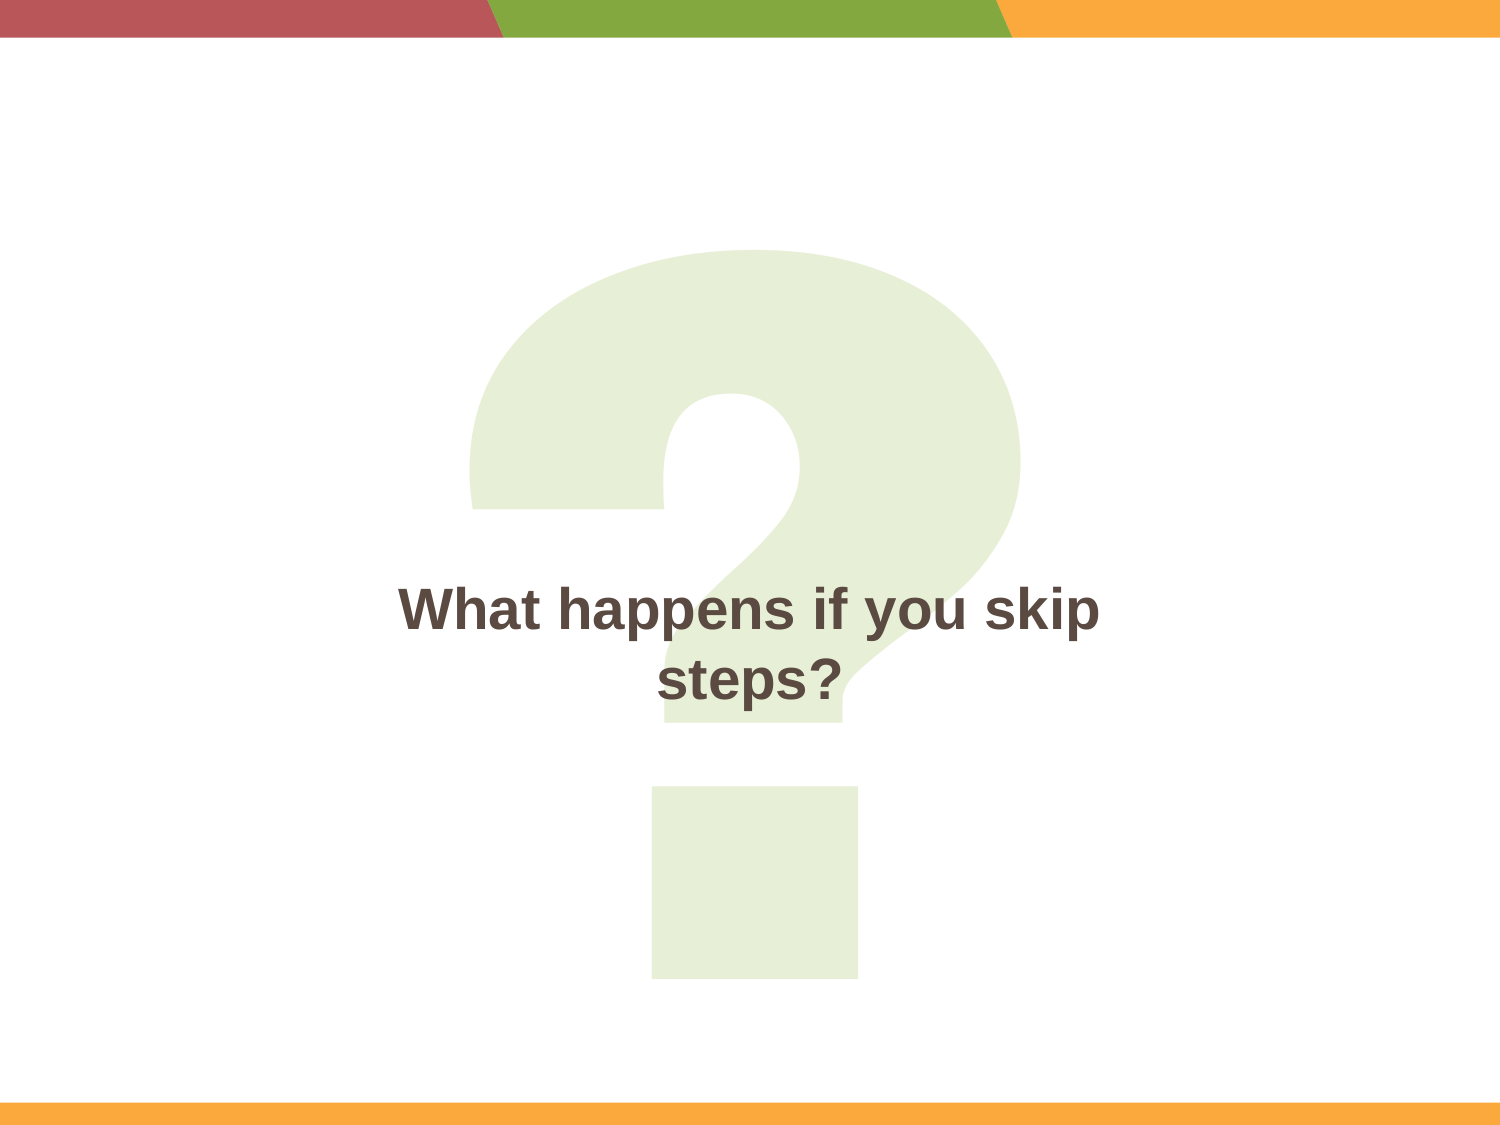

?
What happens if you skip steps?